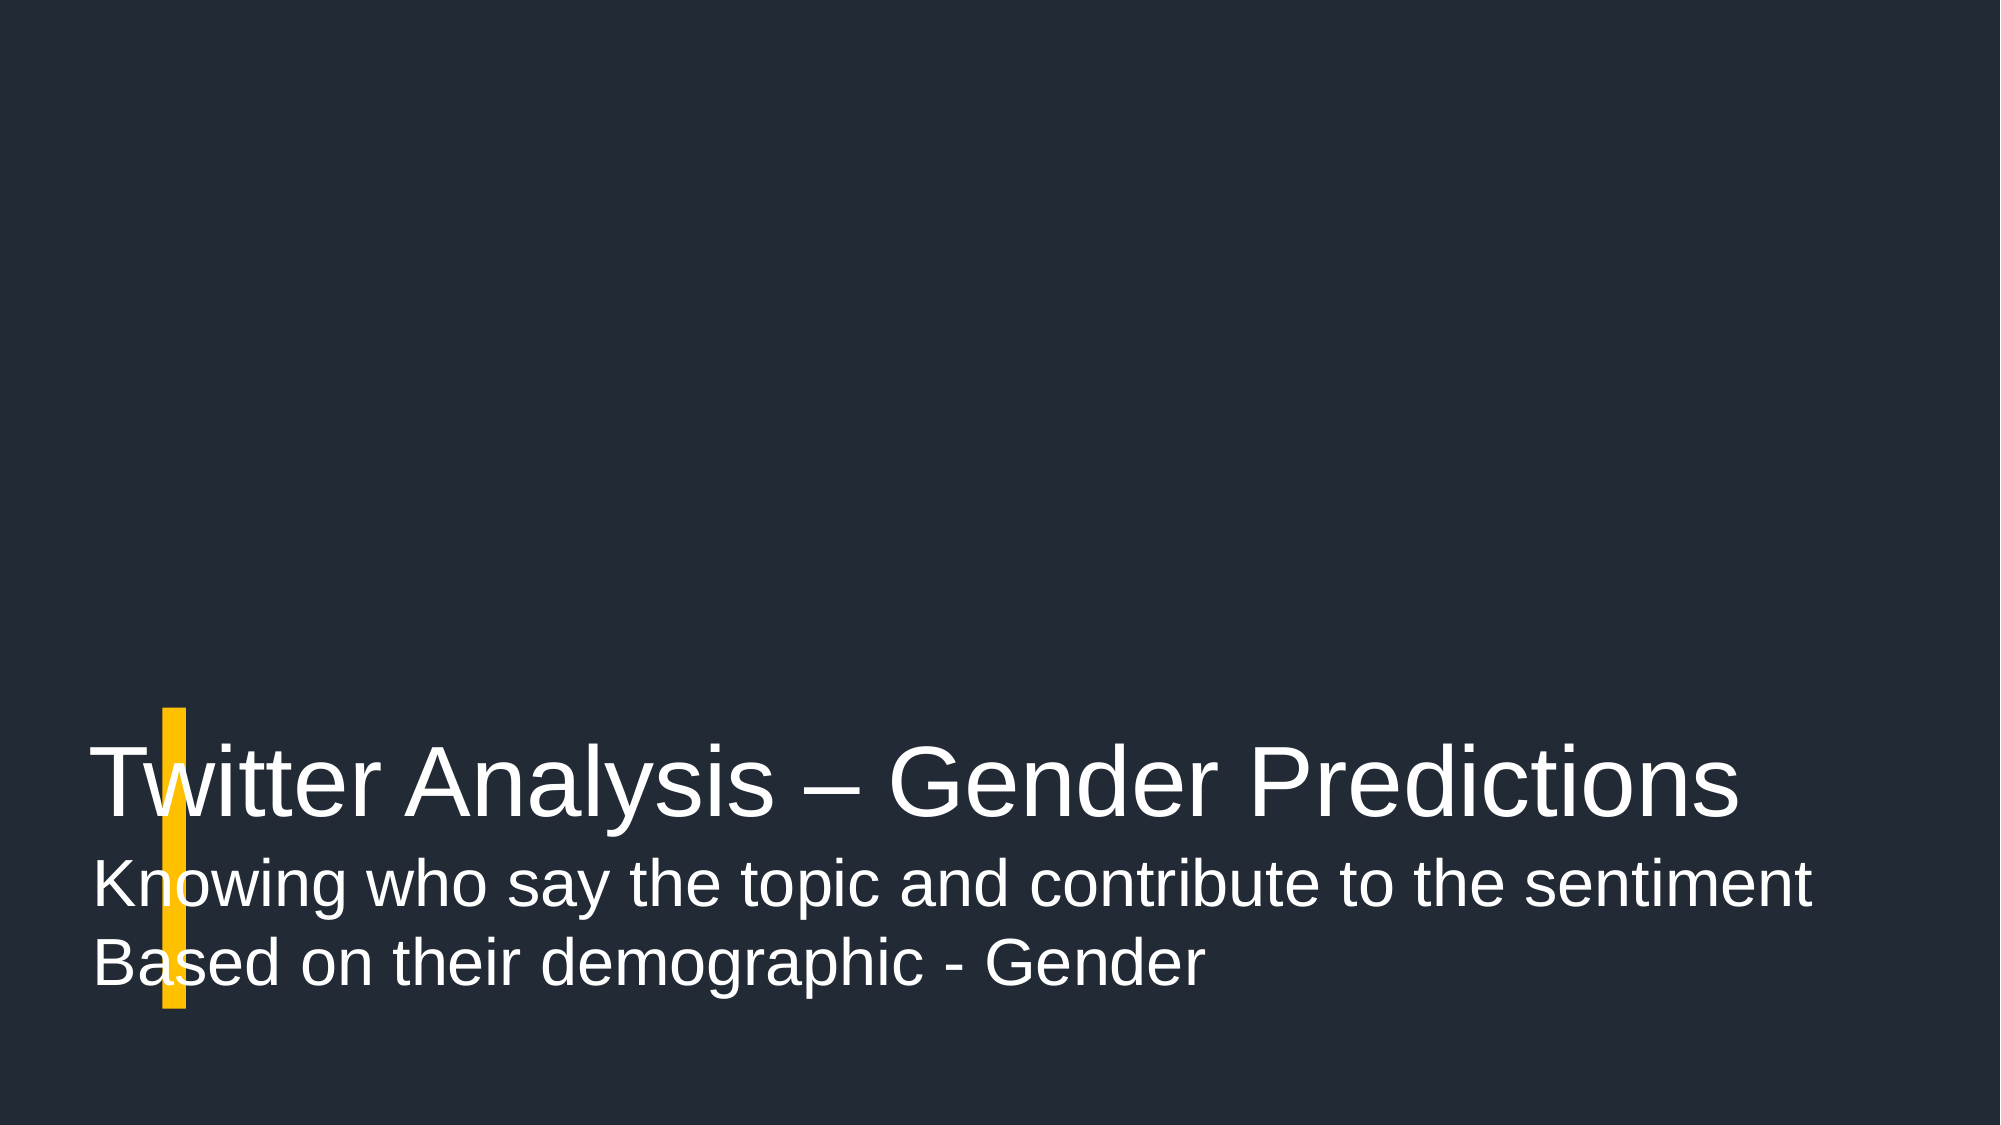

Twitter Analysis – Gender Predictions
Knowing who say the topic and contribute to the sentiment
Based on their demographic - Gender